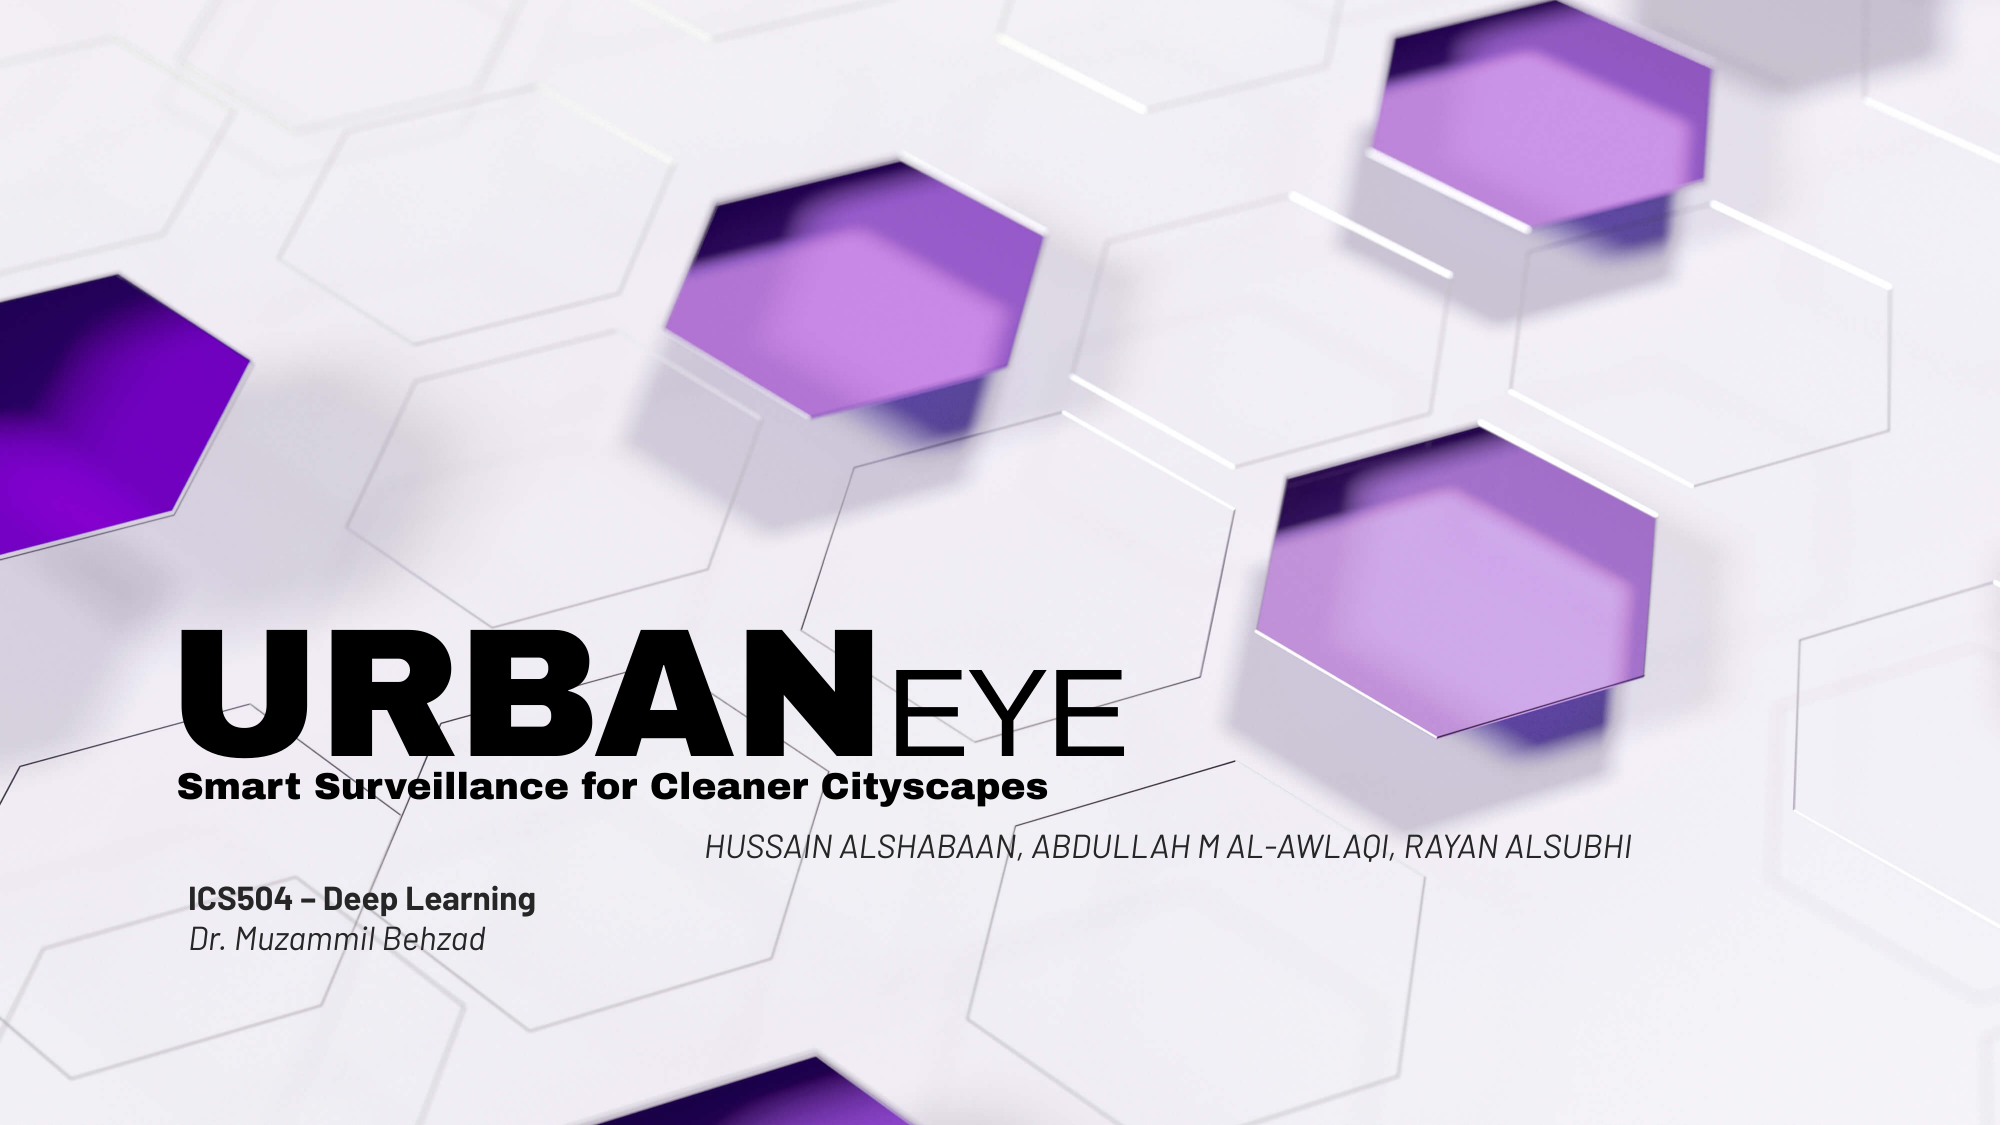

# UrbanEye
Smart Surveillance for Cleaner Cityscapes
HUSSAIN ALSHABAAN, ABDULLAH M AL-AWLAQI, RAYAN ALSUBHI
ICS504 – Deep Learning
Dr. Muzammil Behzad